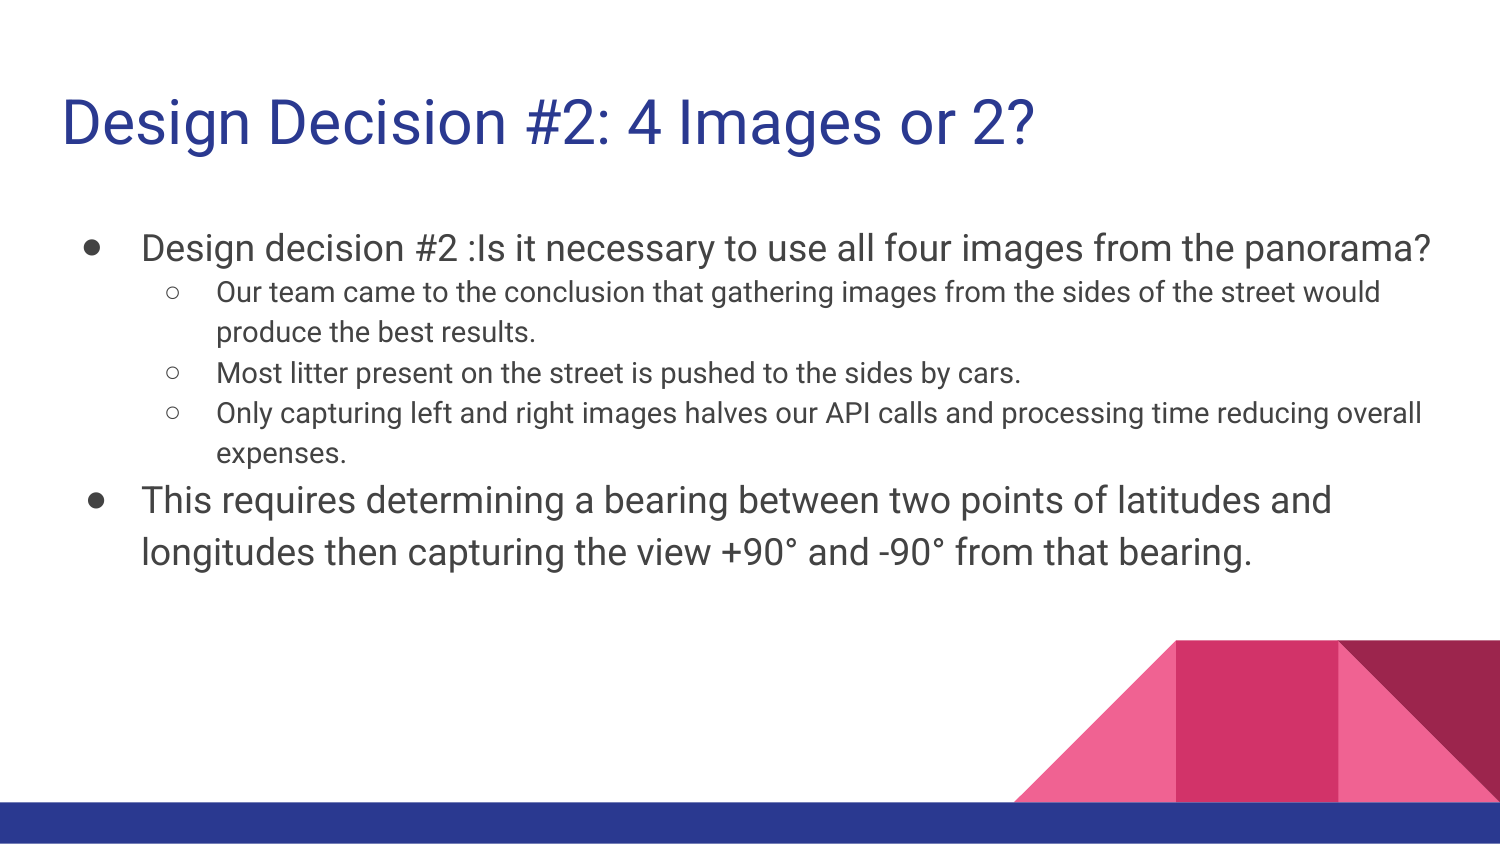

# Design Decision #2: 4 Images or 2?
Design decision #2 :Is it necessary to use all four images from the panorama?
Our team came to the conclusion that gathering images from the sides of the street would produce the best results.
Most litter present on the street is pushed to the sides by cars.
Only capturing left and right images halves our API calls and processing time reducing overall expenses.
This requires determining a bearing between two points of latitudes and longitudes then capturing the view +90° and -90° from that bearing.